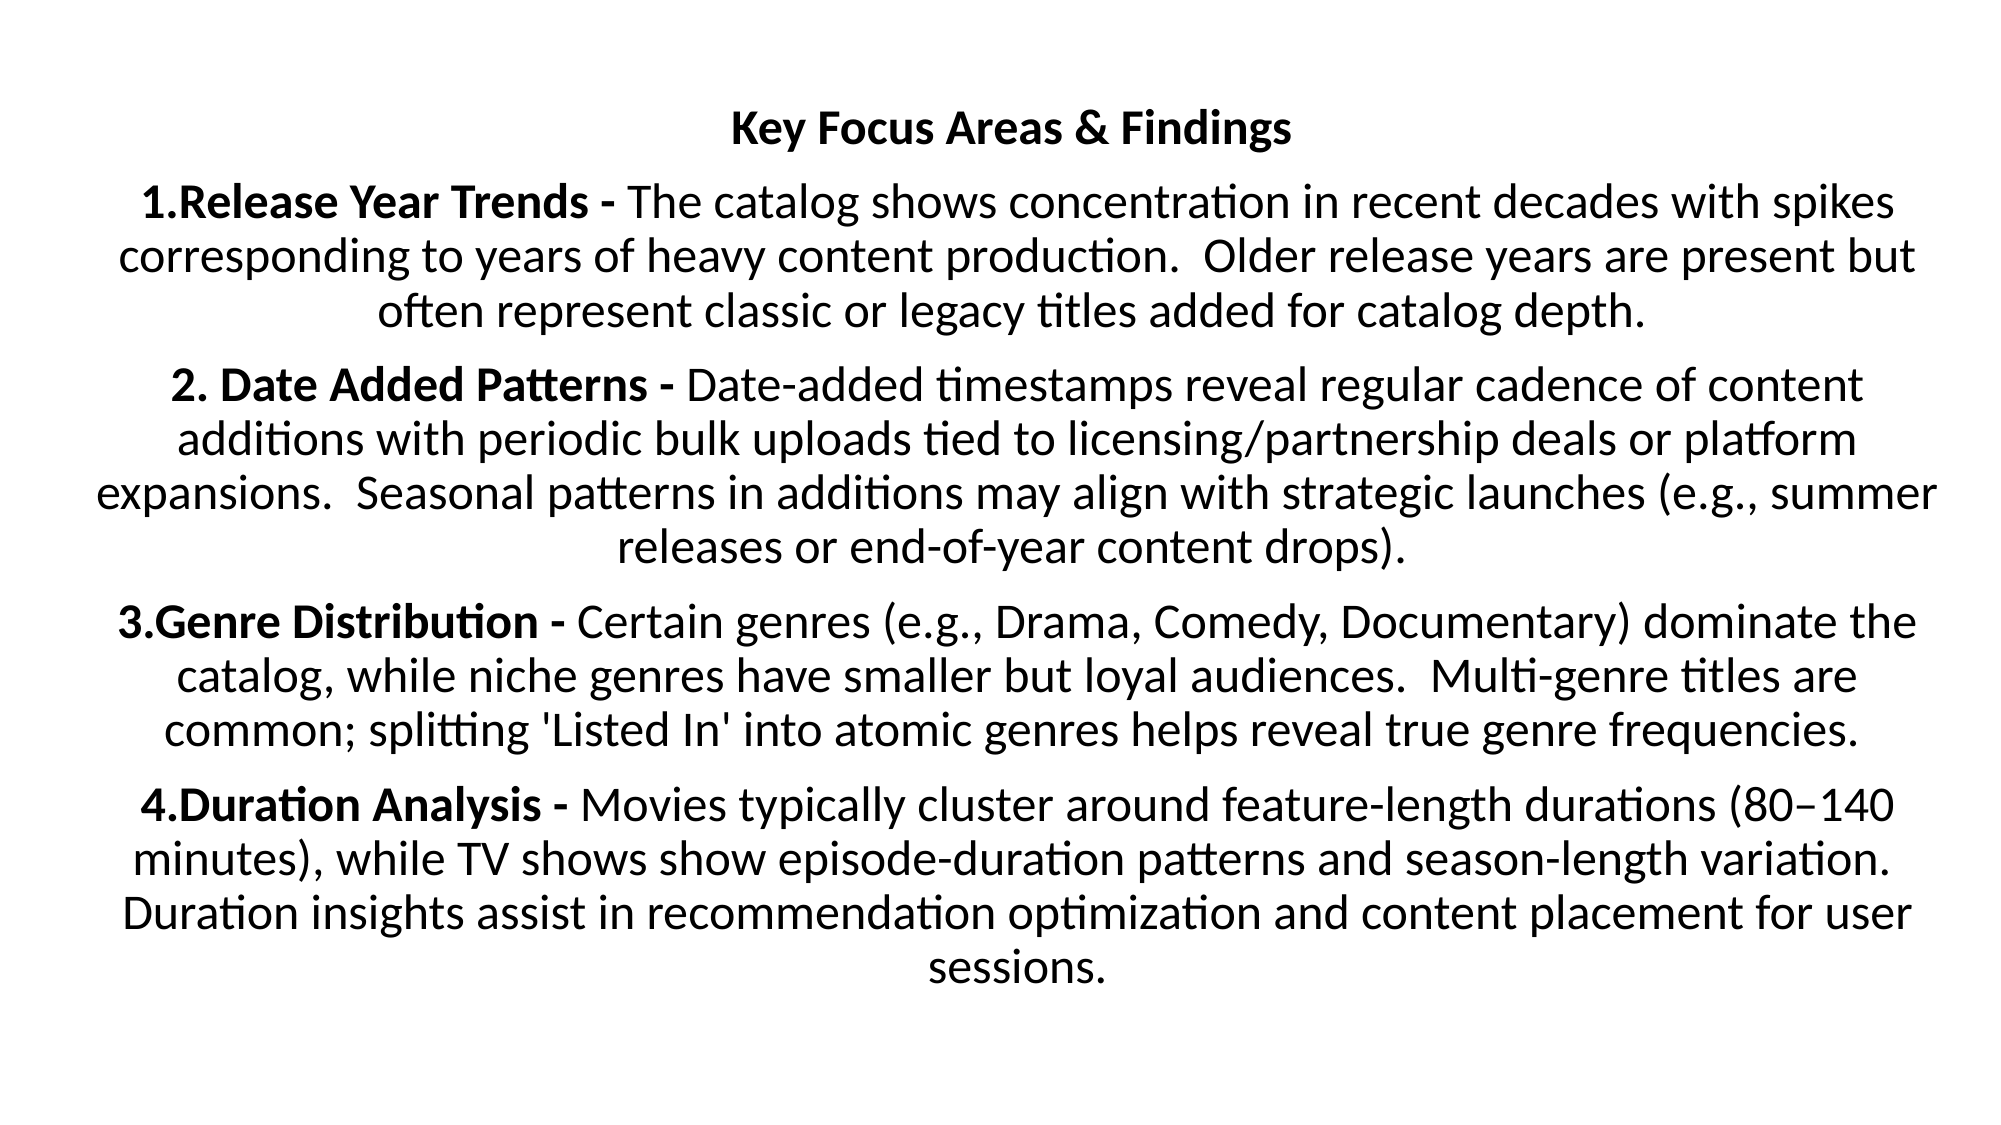

Key Focus Areas & Findings
1.Release Year Trends - The catalog shows concentration in recent decades with spikes corresponding to years of heavy content production.  Older release years are present but often represent classic or legacy titles added for catalog depth.
2. Date Added Patterns - Date-added timestamps reveal regular cadence of content additions with periodic bulk uploads tied to licensing/partnership deals or platform expansions.  Seasonal patterns in additions may align with strategic launches (e.g., summer releases or end-of-year content drops).
3.Genre Distribution - Certain genres (e.g., Drama, Comedy, Documentary) dominate the catalog, while niche genres have smaller but loyal audiences.  Multi-genre titles are common; splitting 'Listed In' into atomic genres helps reveal true genre frequencies.
4.Duration Analysis - Movies typically cluster around feature-length durations (80–140 minutes), while TV shows show episode-duration patterns and season-length variation.  Duration insights assist in recommendation optimization and content placement for user sessions.